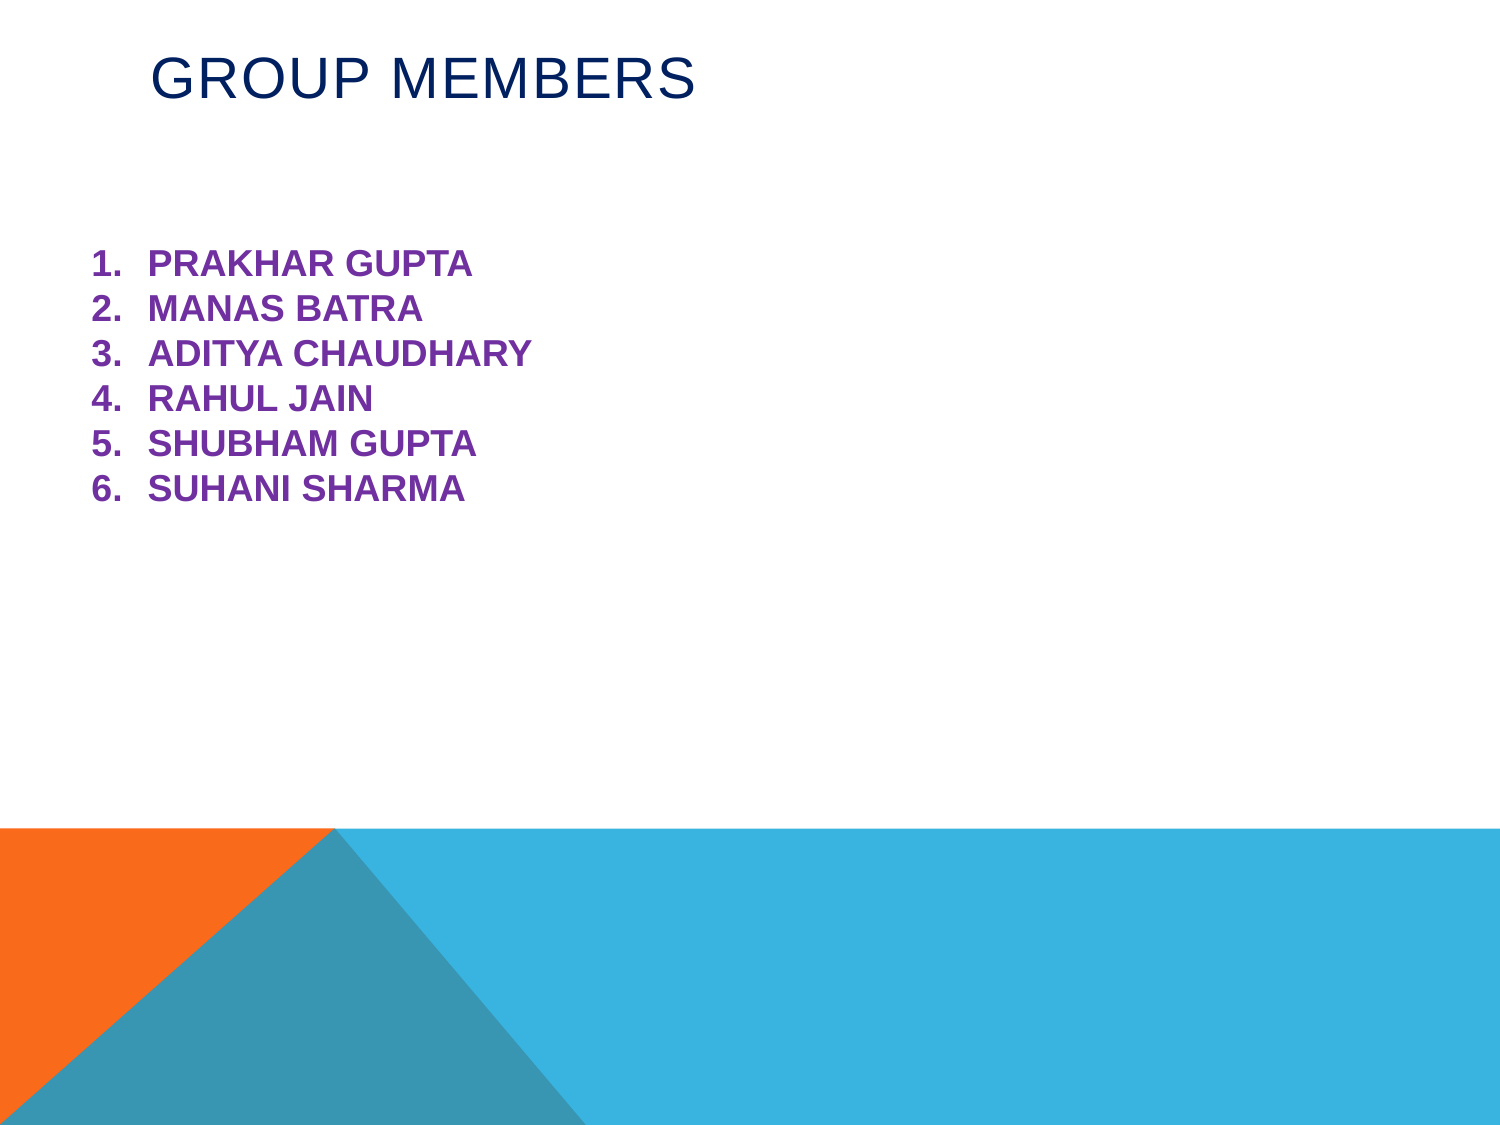

# Group members
PRAKHAR GUPTA
MANAS BATRA
ADITYA CHAUDHARY
RAHUL JAIN
SHUBHAM GUPTA
SUHANI SHARMA